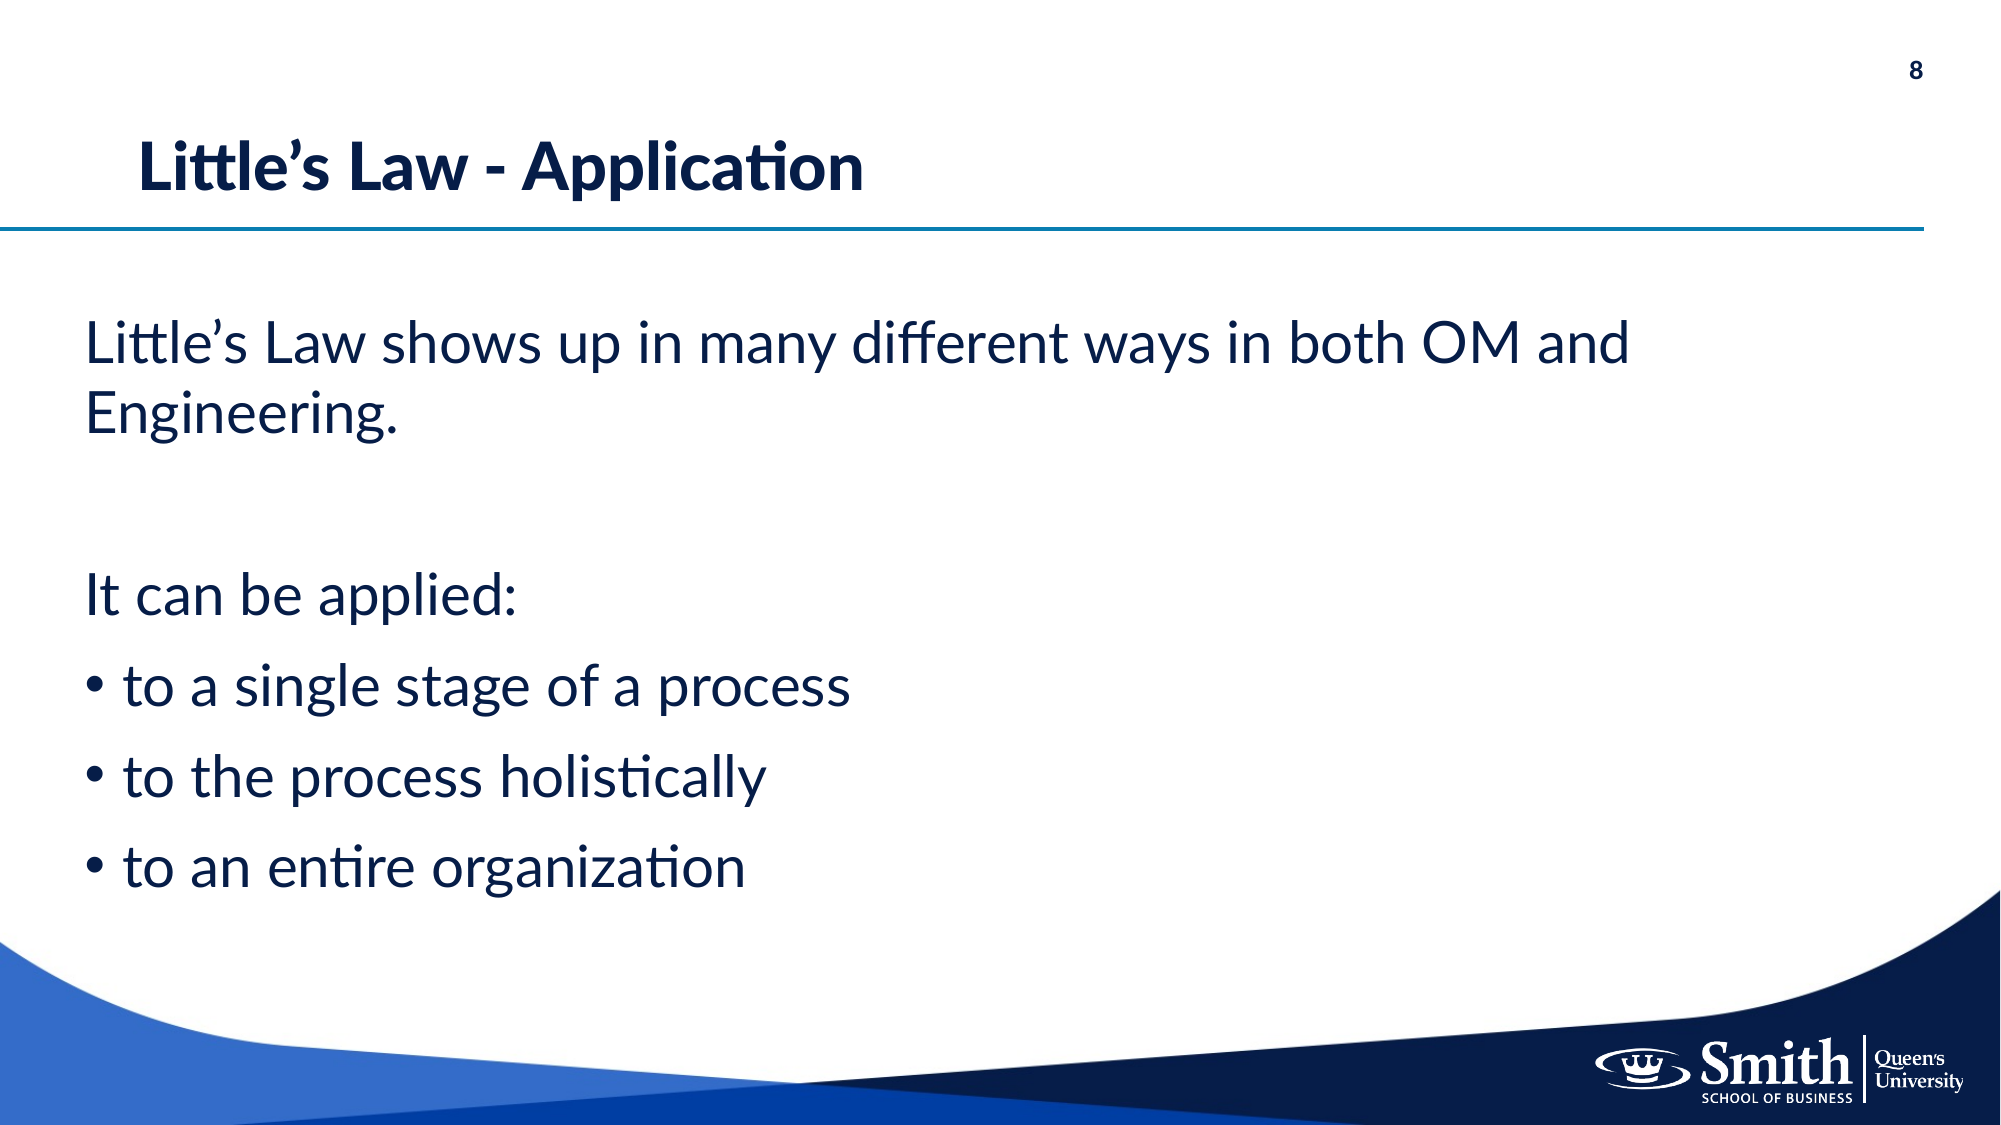

# Little’s Law - Application
Little’s Law shows up in many different ways in both OM and Engineering.

It can be applied:
to a single stage of a process
to the process holistically
to an entire organization